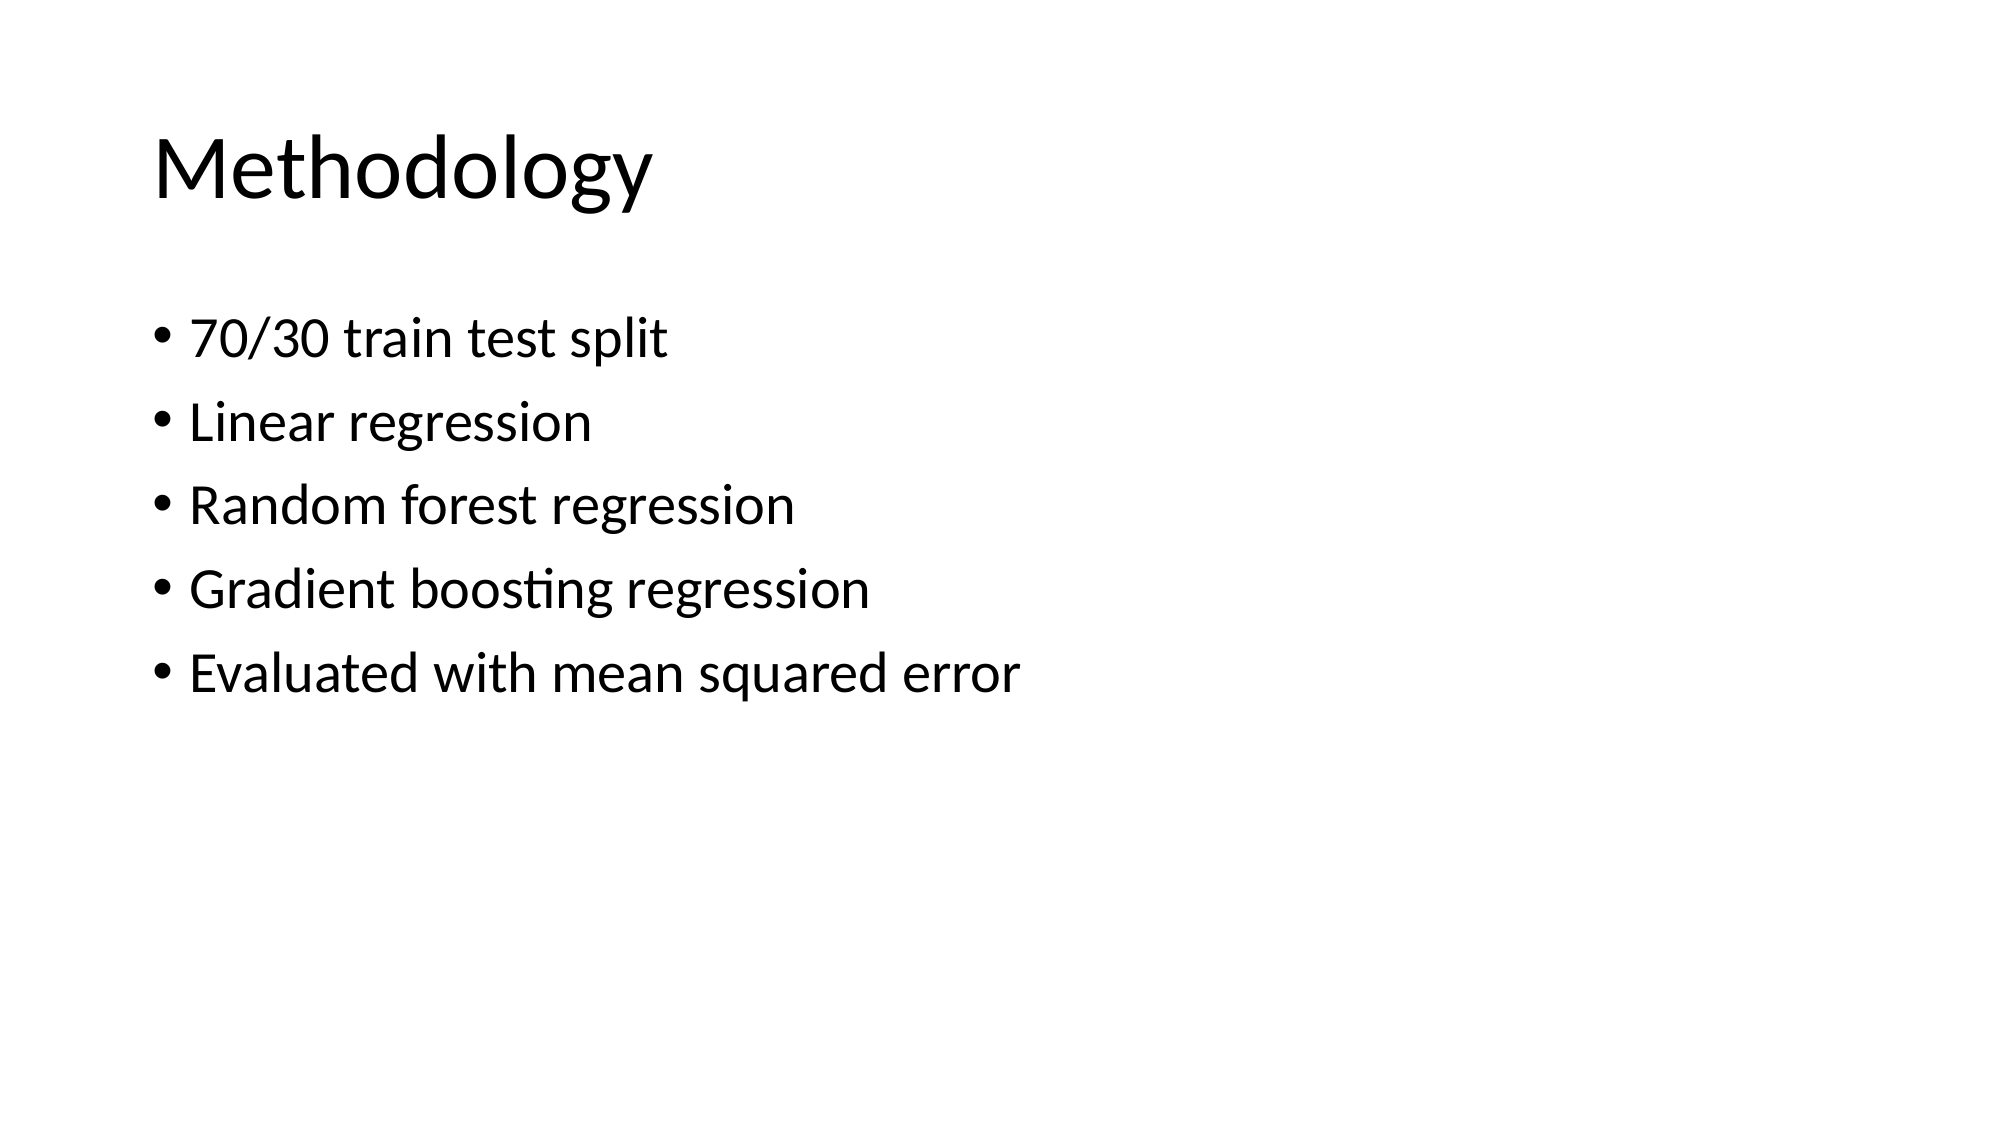

# Methodology
70/30 train test split
Linear regression
Random forest regression
Gradient boosting regression
Evaluated with mean squared error